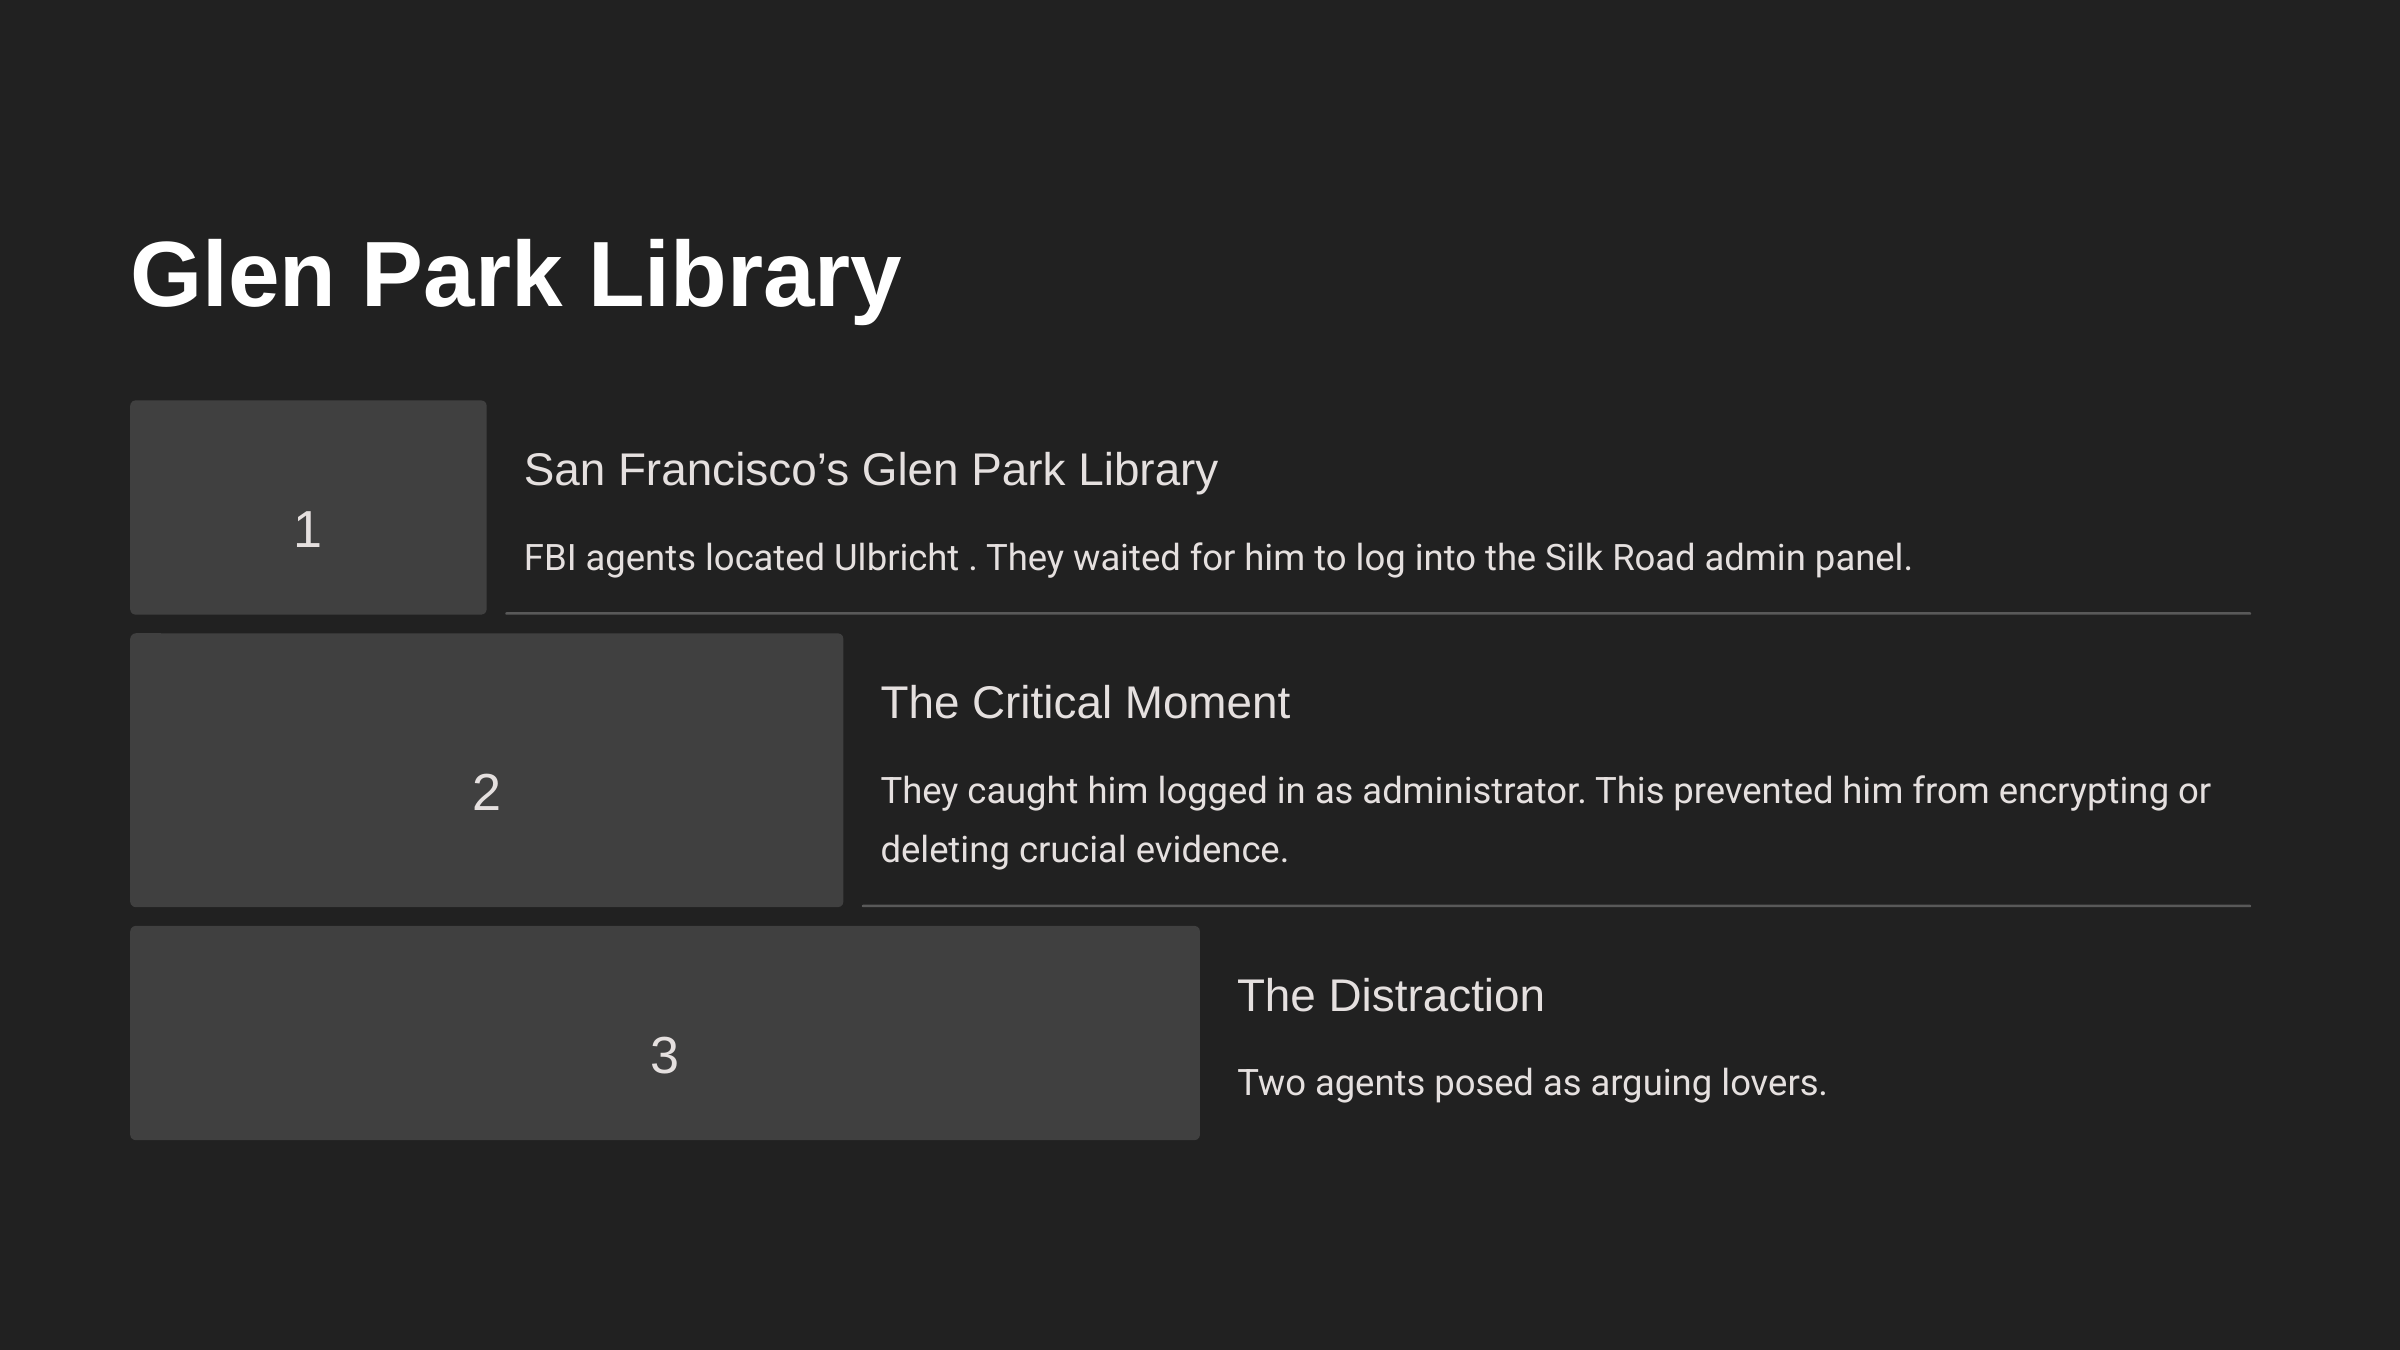

Glen Park Library

San Francisco’s Glen Park Library
1
FBI agents located Ulbricht . They waited for him to log into the Silk Road admin panel.

The Critical Moment
2
They caught him logged in as administrator. This prevented him from encrypting or deleting crucial evidence.

The Distraction
3
Two agents posed as arguing lovers.